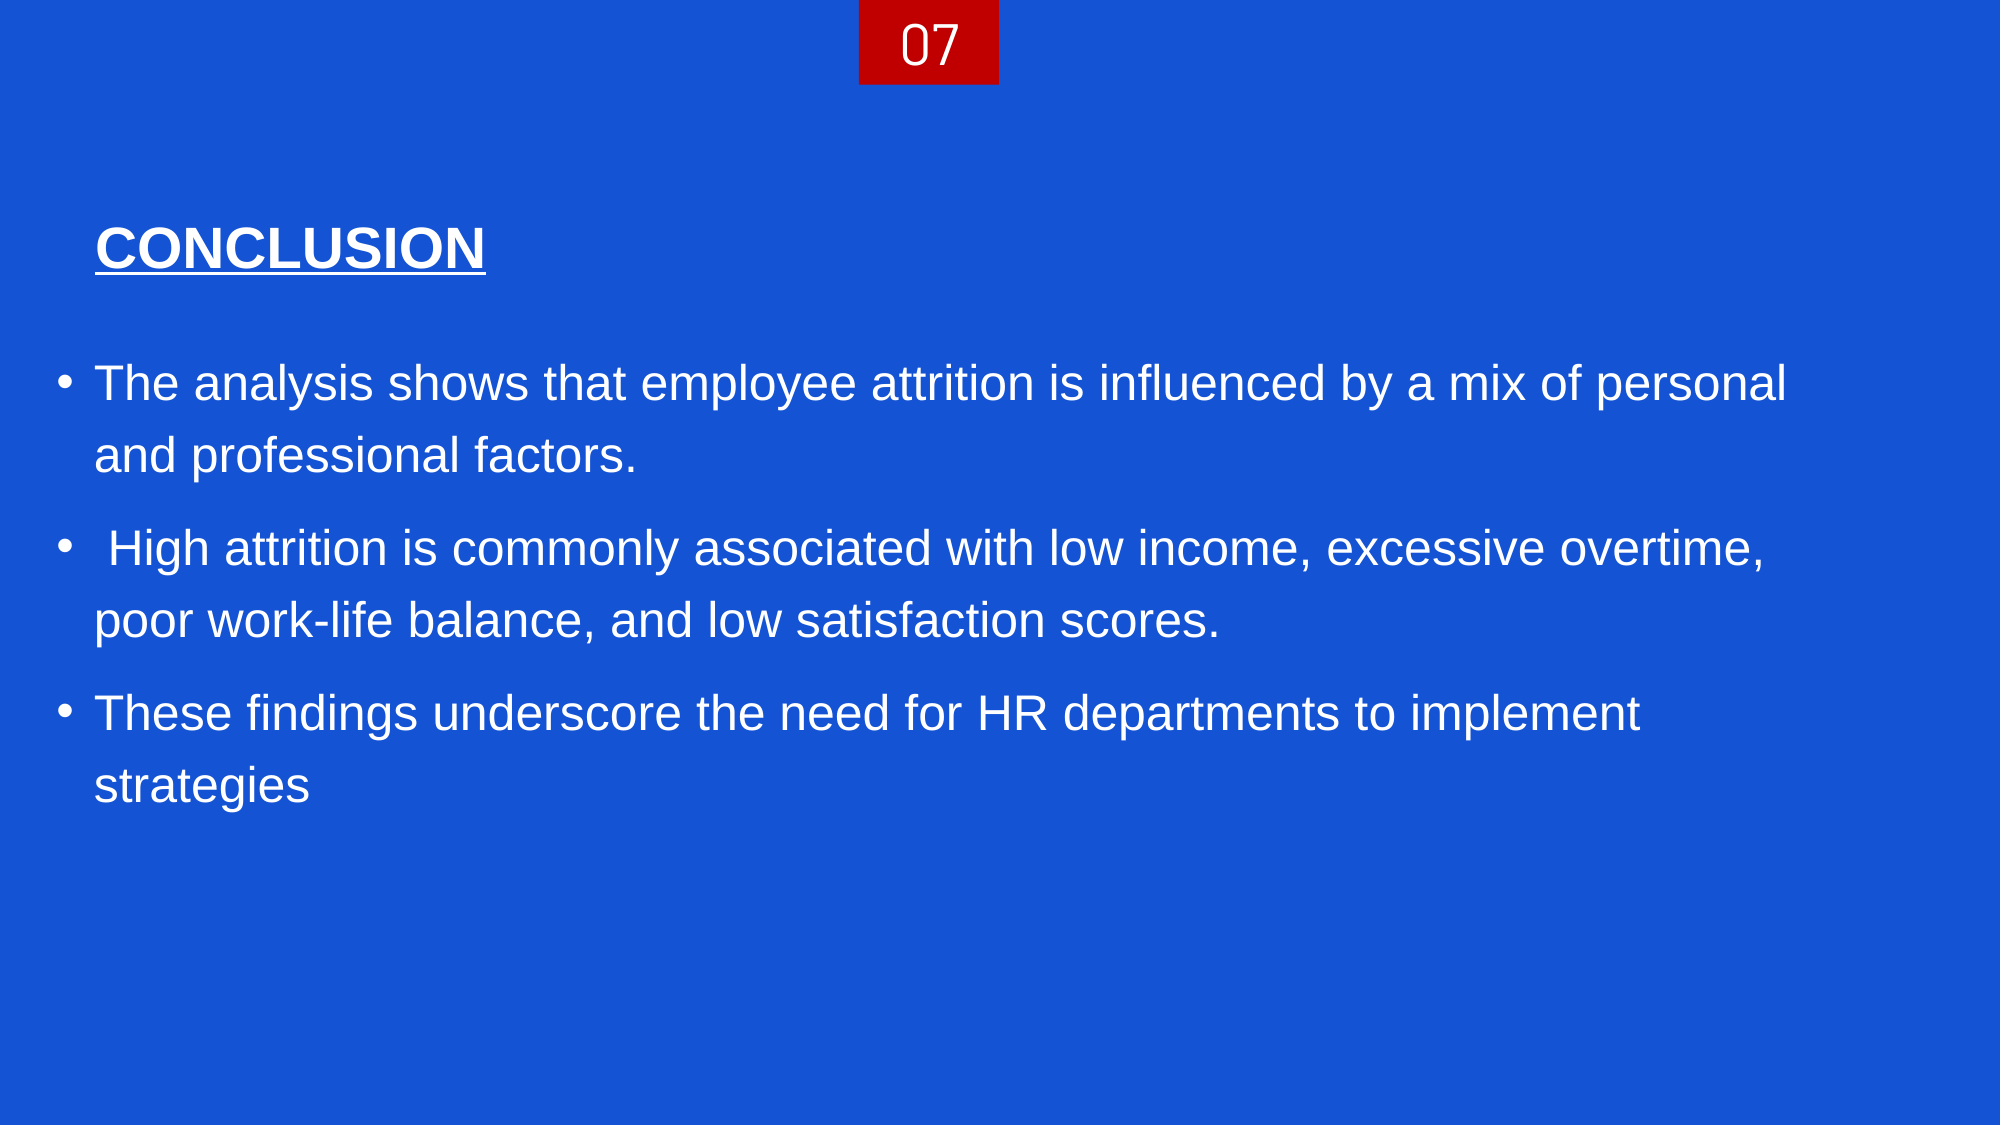

07
# CONCLUSION
The analysis shows that employee attrition is influenced by a mix of personal and professional factors.
 High attrition is commonly associated with low income, excessive overtime, poor work-life balance, and low satisfaction scores.
These findings underscore the need for HR departments to implement strategies